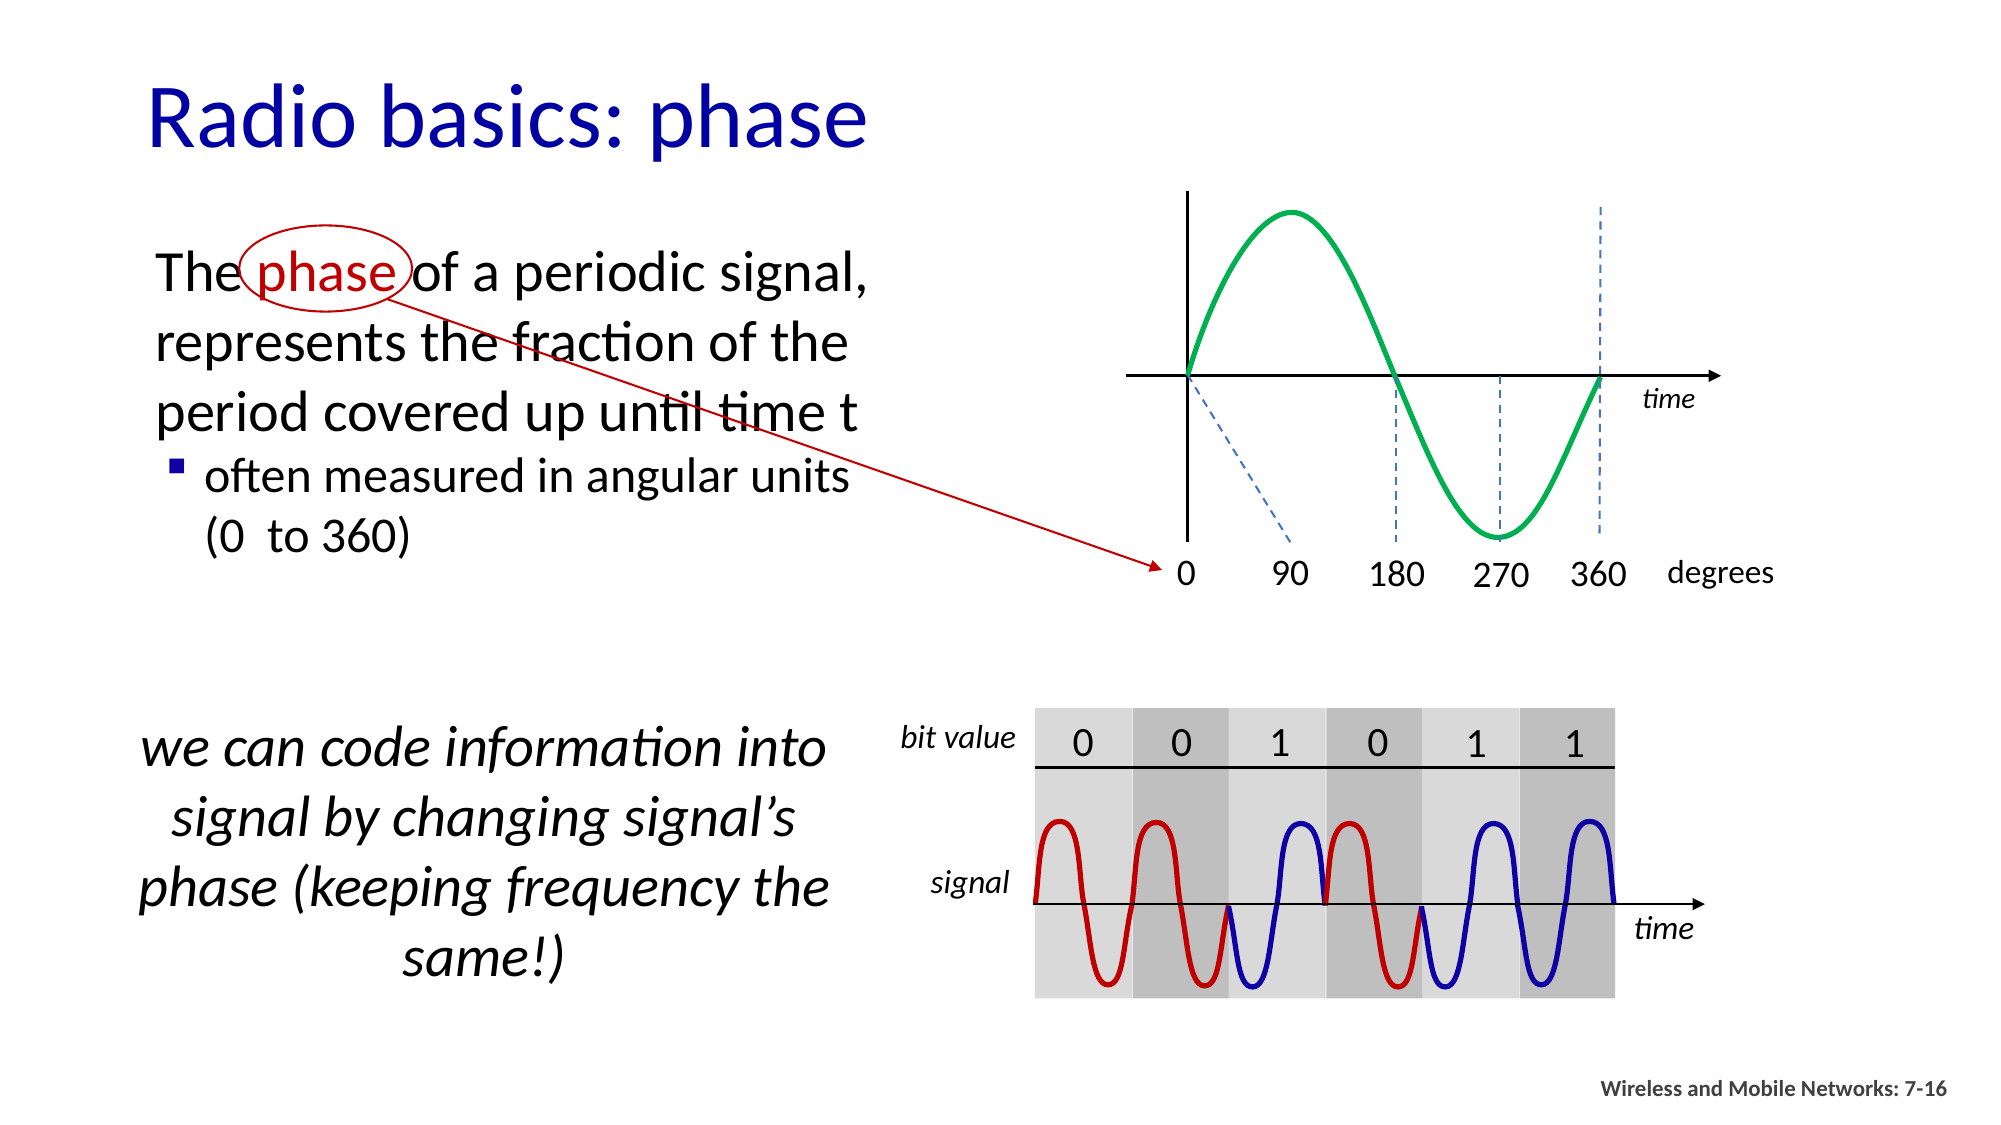

# Radio basics: phase

time
0
90
360
180
270
degrees
The phase of a periodic signal, represents the fraction of the period covered up until time t
often measured in angular units (0  to 360)

we can code information into signal by changing signal’s phase (keeping frequency the same!)
0
0
1
bit value
0
1

1

signal
time
Wireless and Mobile Networks: 7-16